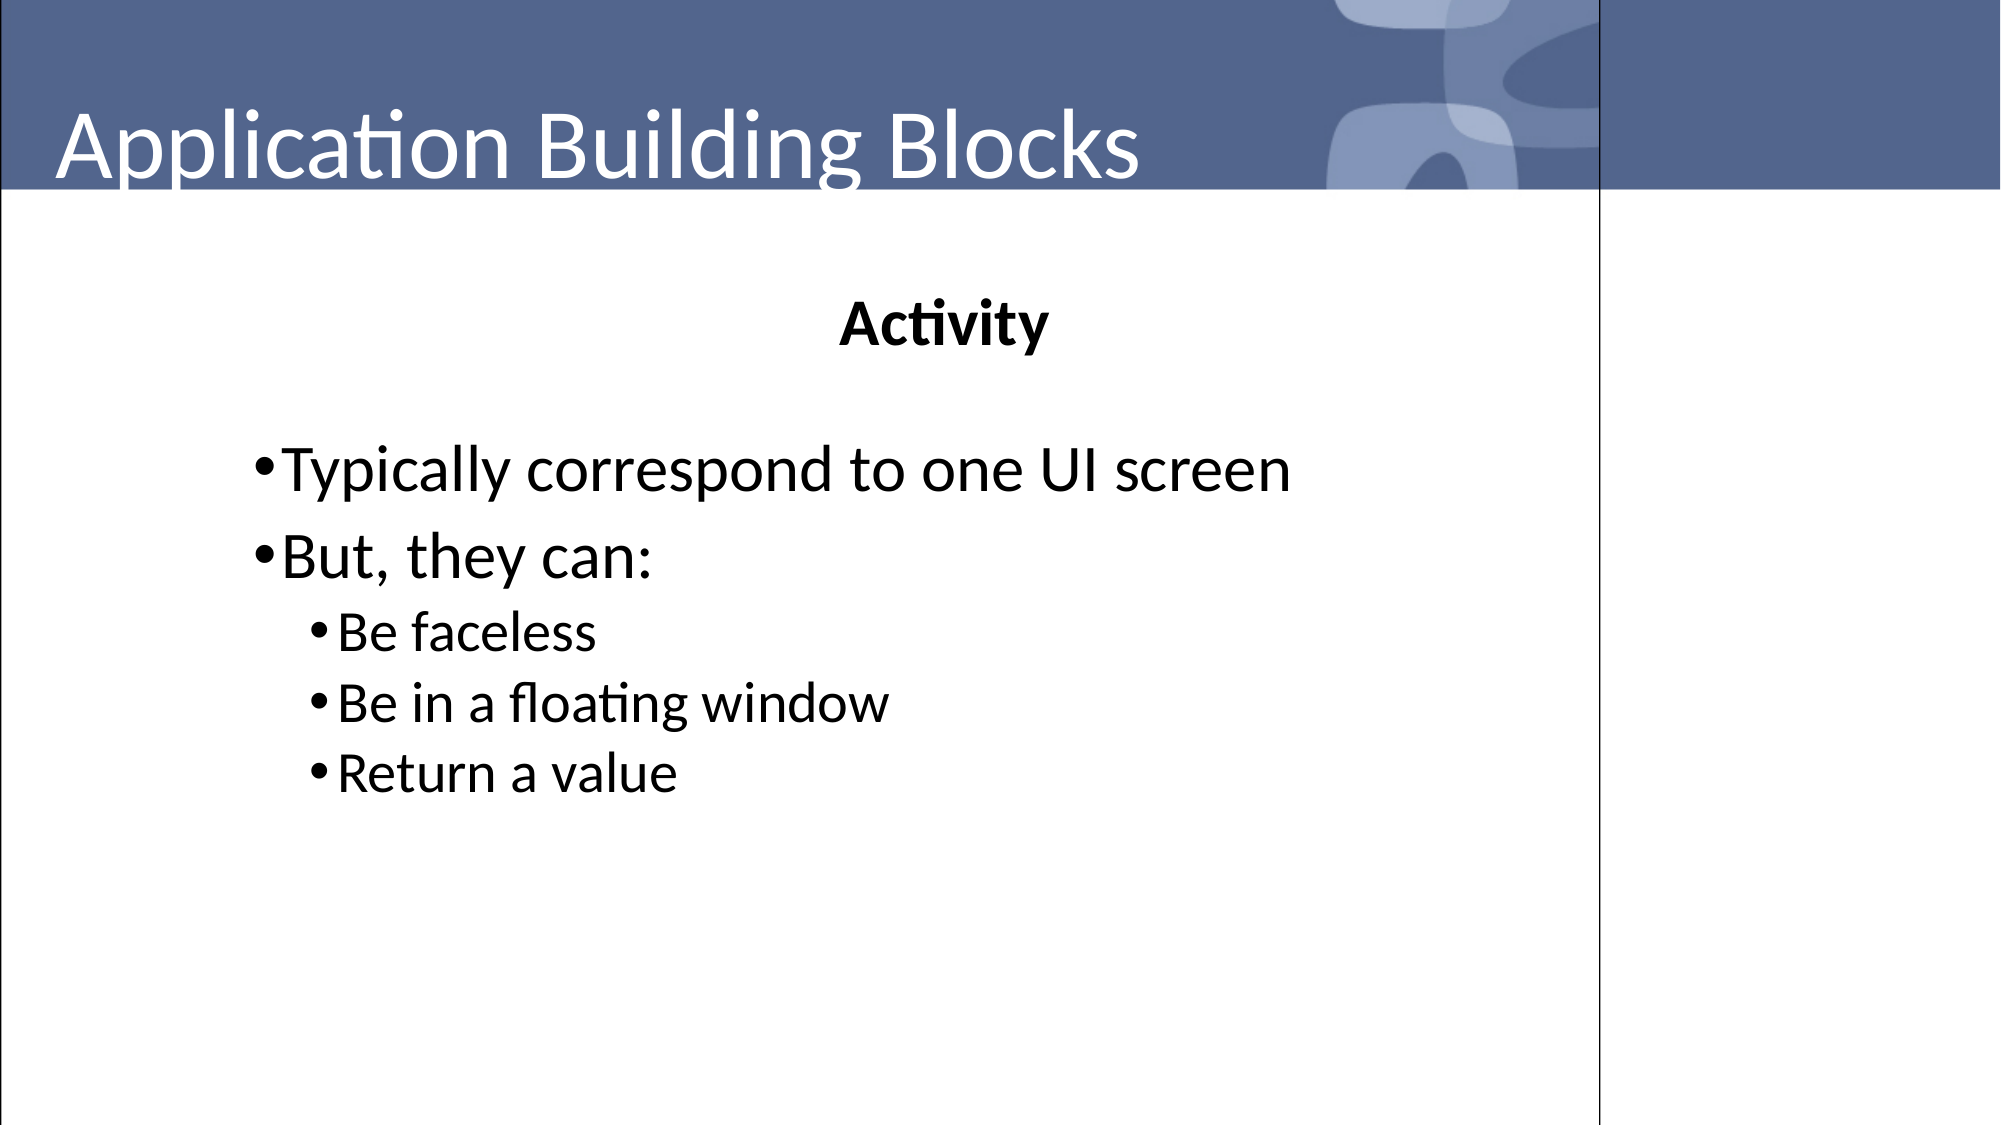

# Application Building Blocks
Activity
Typically correspond to one UI screen
But, they can:
Be faceless
Be in a floating window
Return a value